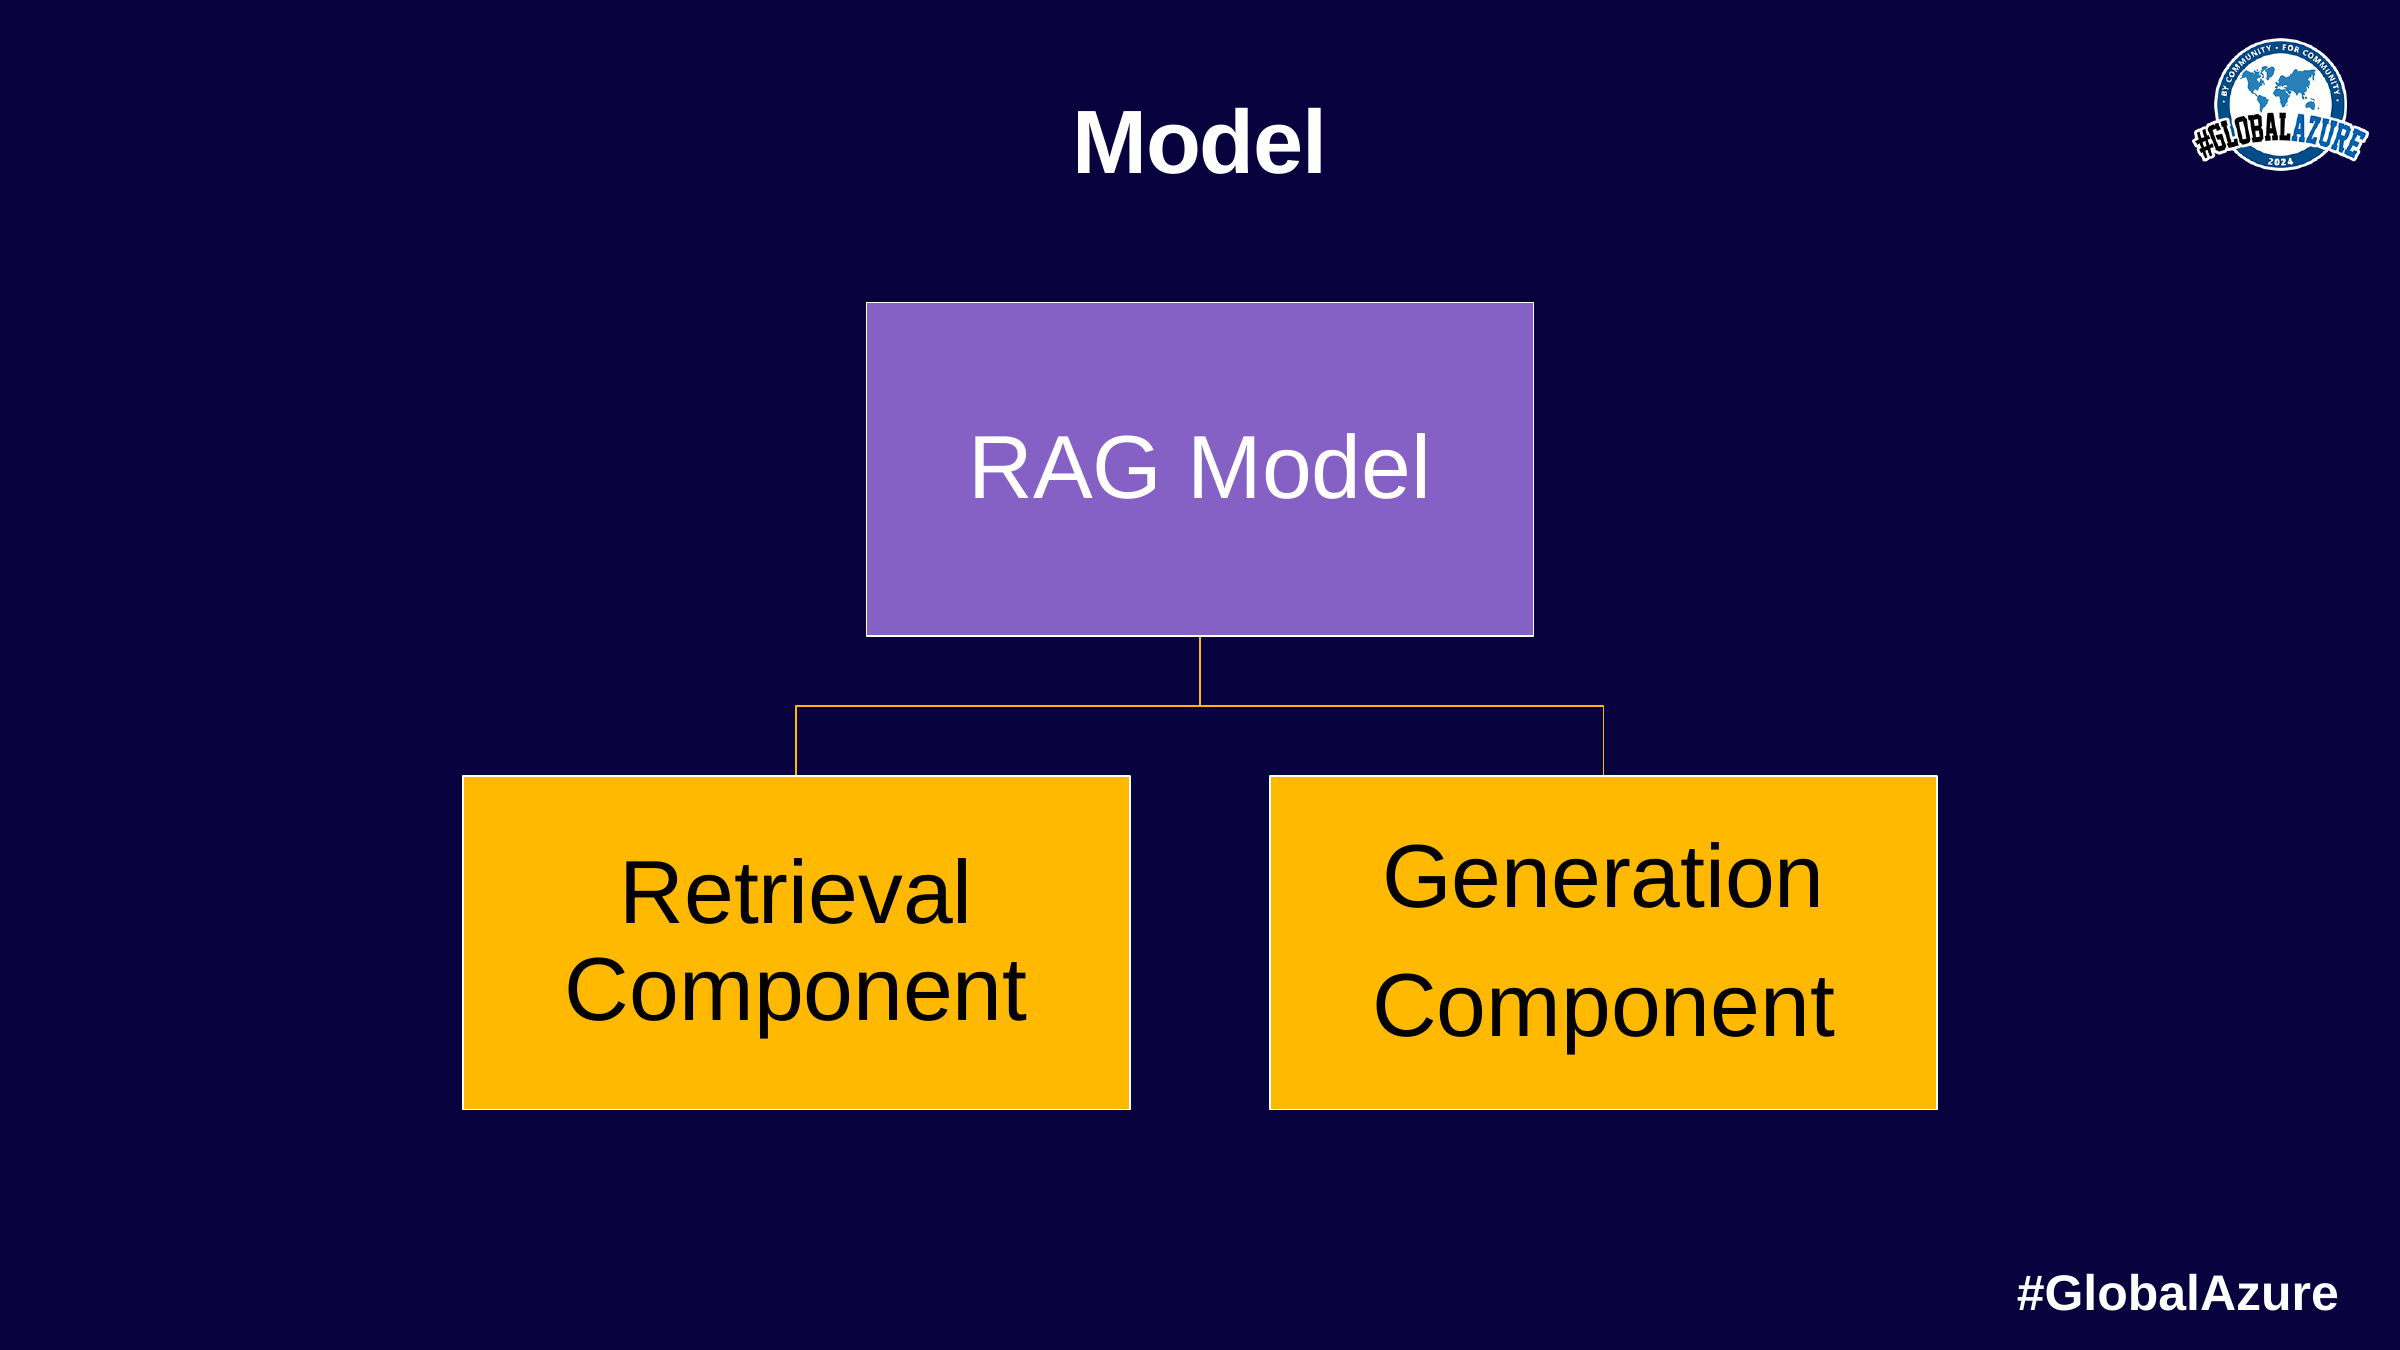

# Model
RAG Model
Retrieval Component
Generation
Component